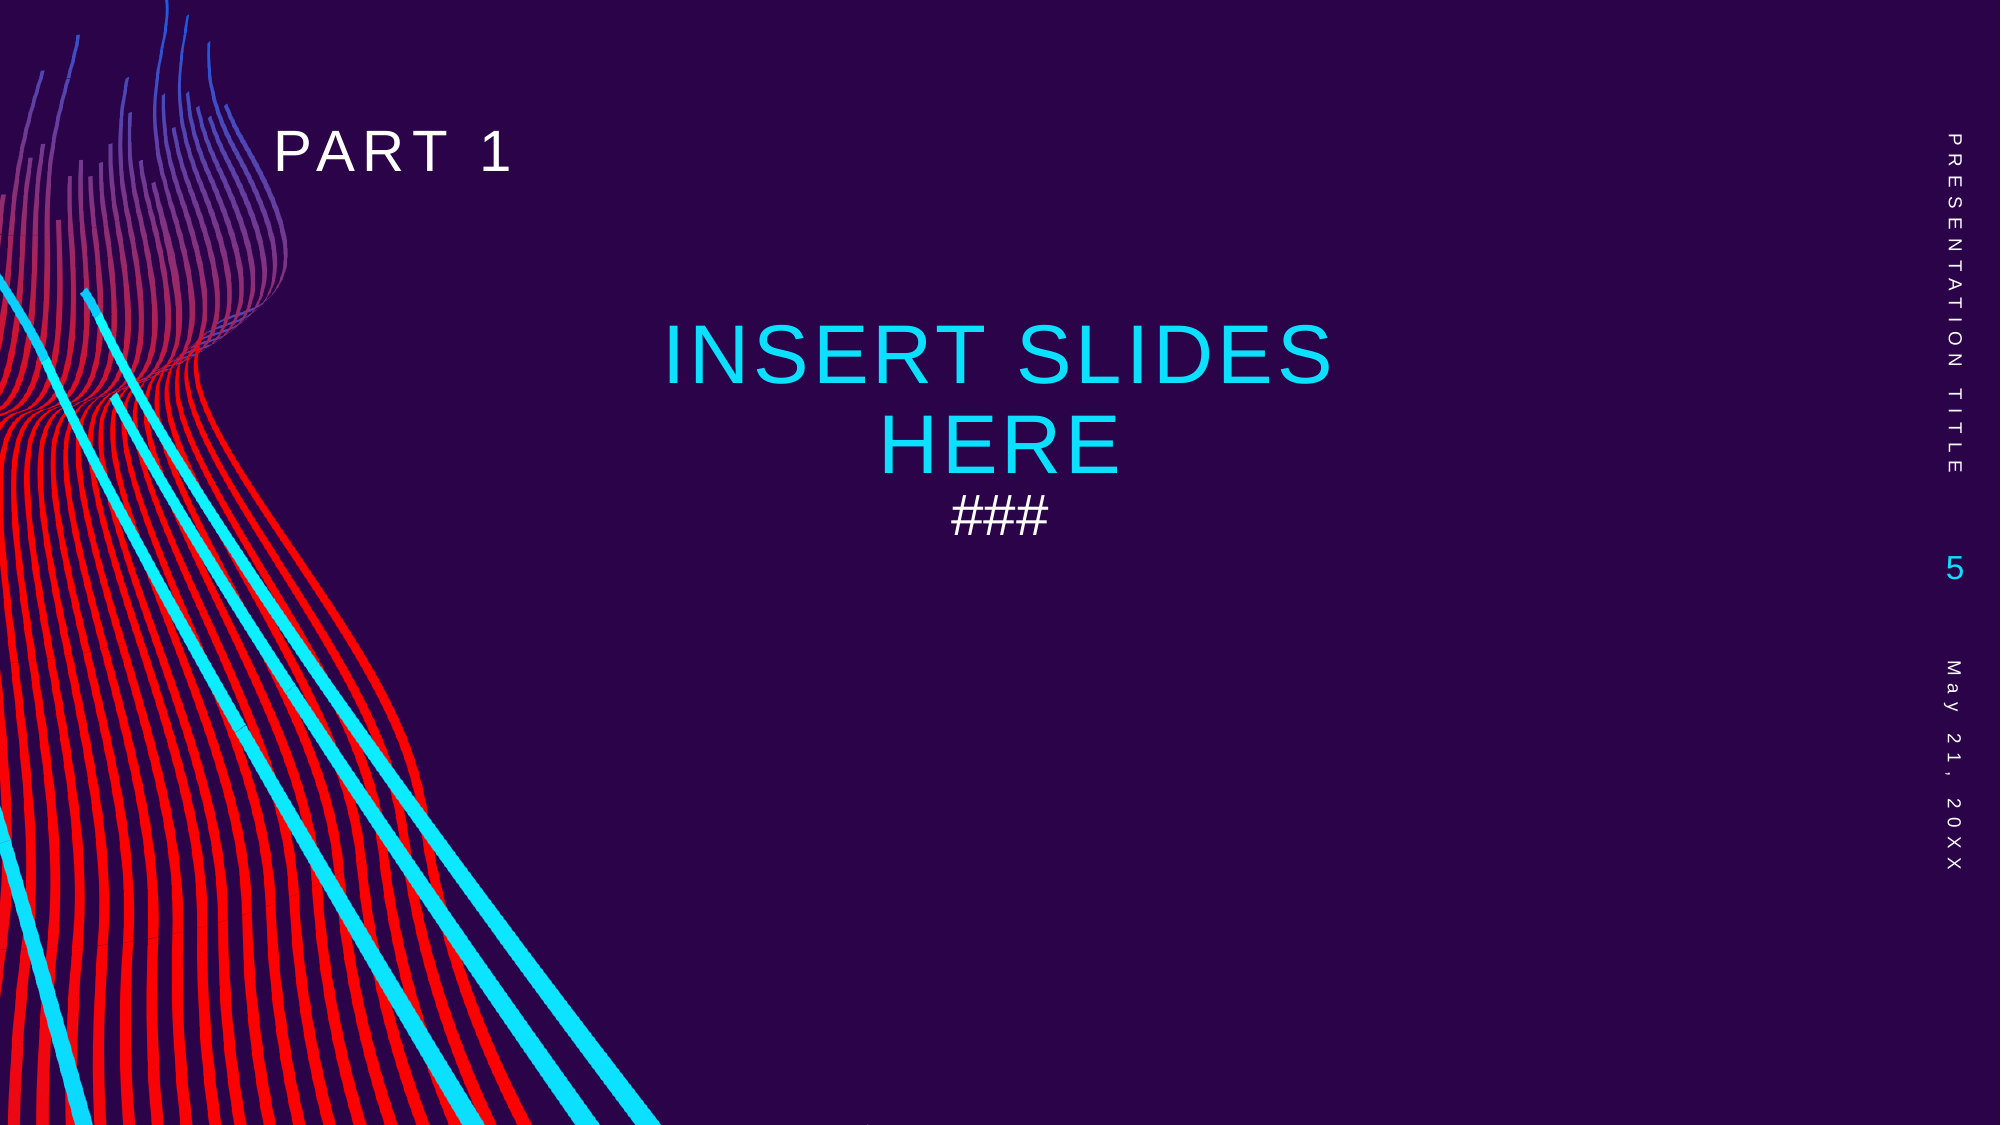

# Part 1
PRESENTATION TITLE
INSERT SLIDES HERE
###
5
May 21, 20XX